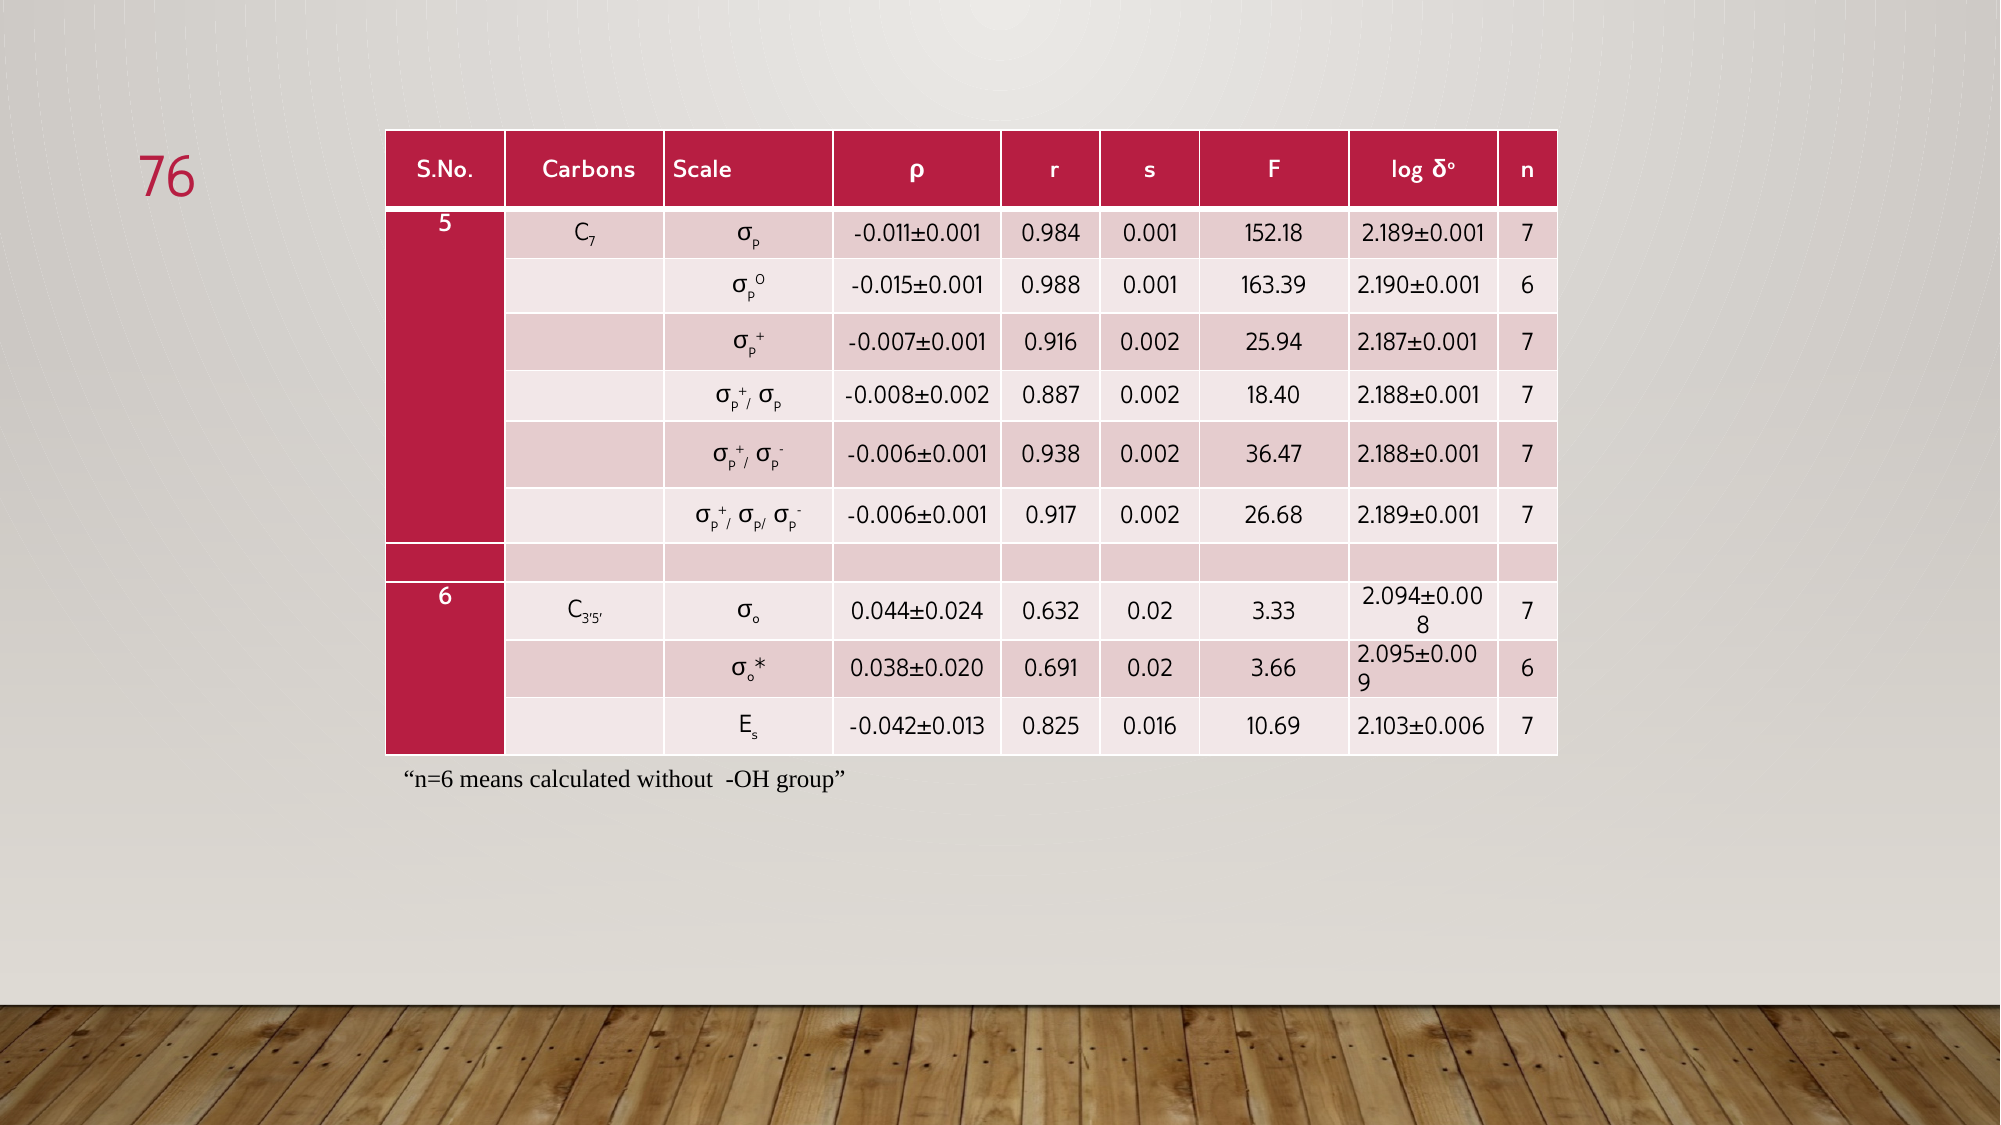

| S.No. | Carbons | Scale | ρ | r | s | F | log δo | n |
| --- | --- | --- | --- | --- | --- | --- | --- | --- |
| 5 | C7 | σp | -0.011±0.001 | 0.984 | 0.001 | 152.18 | 2.189±0.001 | 7 |
|  |  | σpO | -0.015±0.001 | 0.988 | 0.001 | 163.39 | 2.190±0.001 | 6 |
|  |  | σp+ | -0.007±0.001 | 0.916 | 0.002 | 25.94 | 2.187±0.001 | 7 |
|  |  | σp+/ σp | -0.008±0.002 | 0.887 | 0.002 | 18.40 | 2.188±0.001 | 7 |
|  |  | σp+/ σp- | -0.006±0.001 | 0.938 | 0.002 | 36.47 | 2.188±0.001 | 7 |
|  |  | σp+/ σp/ σp- | -0.006±0.001 | 0.917 | 0.002 | 26.68 | 2.189±0.001 | 7 |
|  |  |  |  |  |  |  |  |  |
| 6 | C3′5′ | σo | 0.044±0.024 | 0.632 | 0.02 | 3.33 | 2.094±0.008 | 7 |
|  |  | σo\* | 0.038±0.020 | 0.691 | 0.02 | 3.66 | 2.095±0.009 | 6 |
|  |  | Es | -0.042±0.013 | 0.825 | 0.016 | 10.69 | 2.103±0.006 | 7 |
76

“n=6 means calculated without  -OH group”